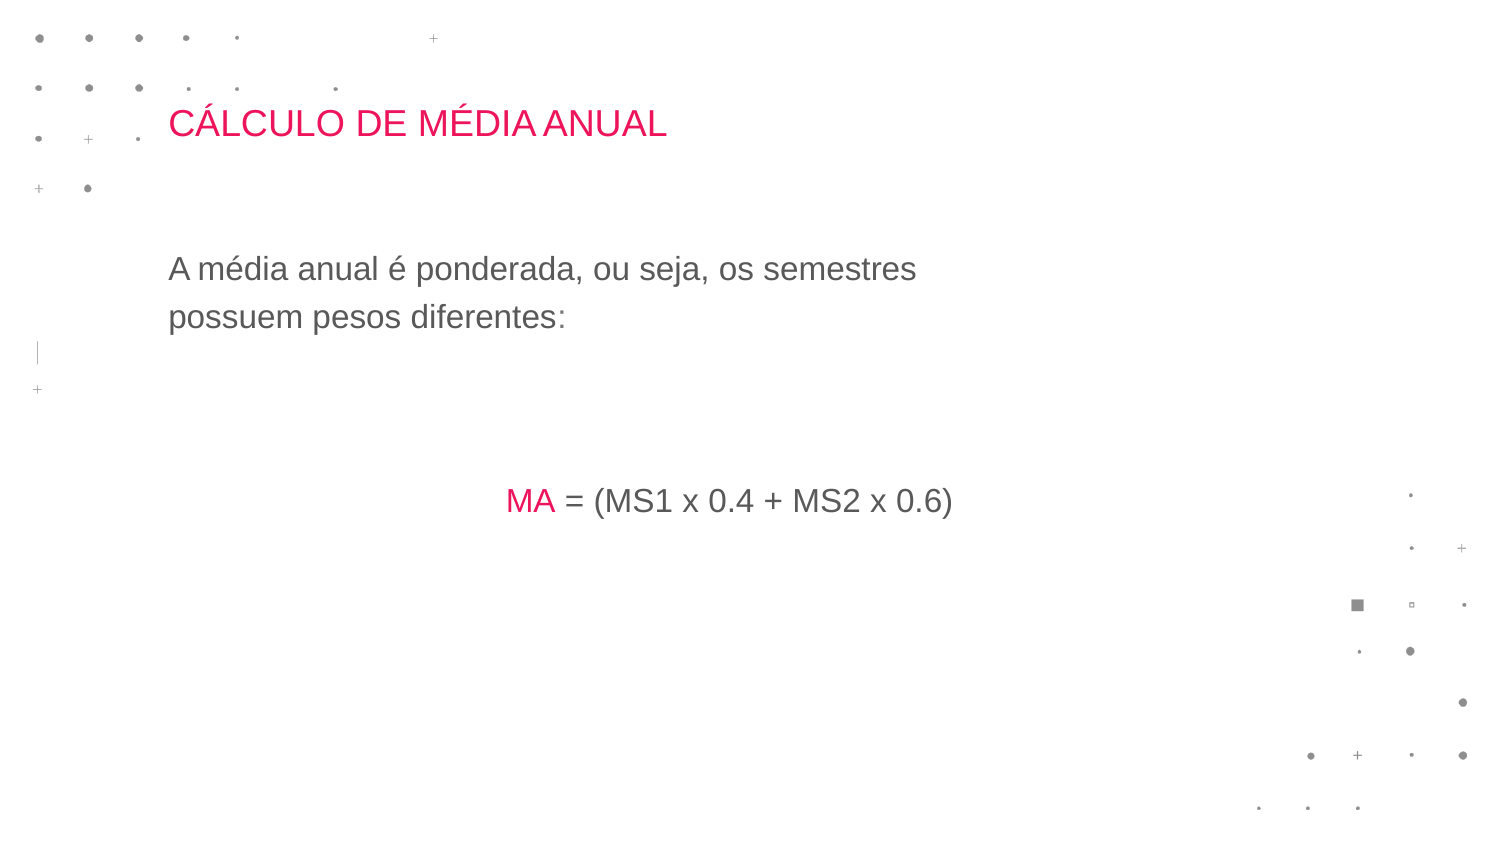

CÁLCULO DE MÉDIA ANUAL
A média anual é ponderada, ou seja, os semestres possuem pesos diferentes:

MA = (MS1 x 0.4 + MS2 x 0.6)